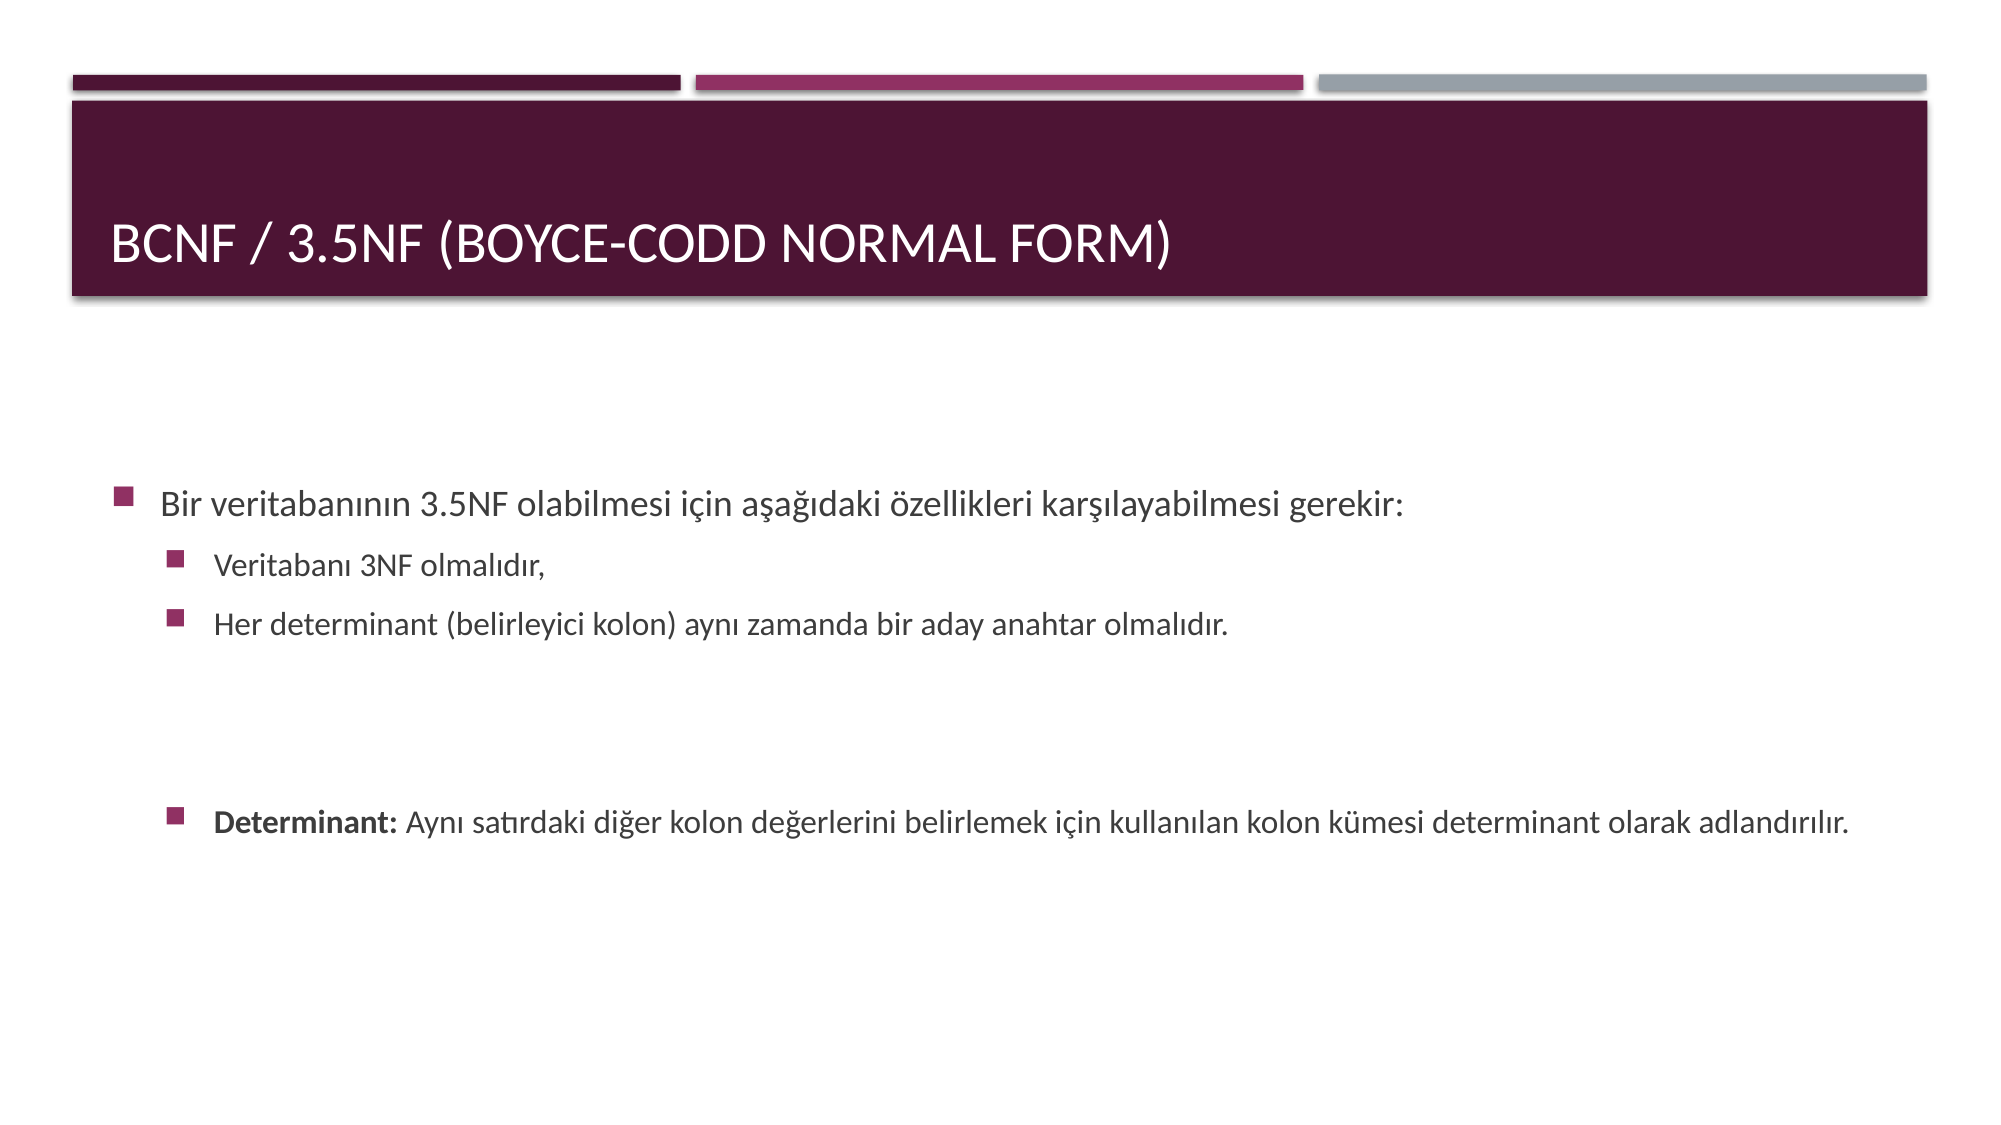

# BCNF / 3.5NF (Boyce-codd normal form)
Bir veritabanının 3.5NF olabilmesi için aşağıdaki özellikleri karşılayabilmesi gerekir:
Veritabanı 3NF olmalıdır,
Her determinant (belirleyici kolon) aynı zamanda bir aday anahtar olmalıdır.

Determinant: Aynı satırdaki diğer kolon değerlerini belirlemek için kullanılan kolon kümesi determinant olarak adlandırılır.